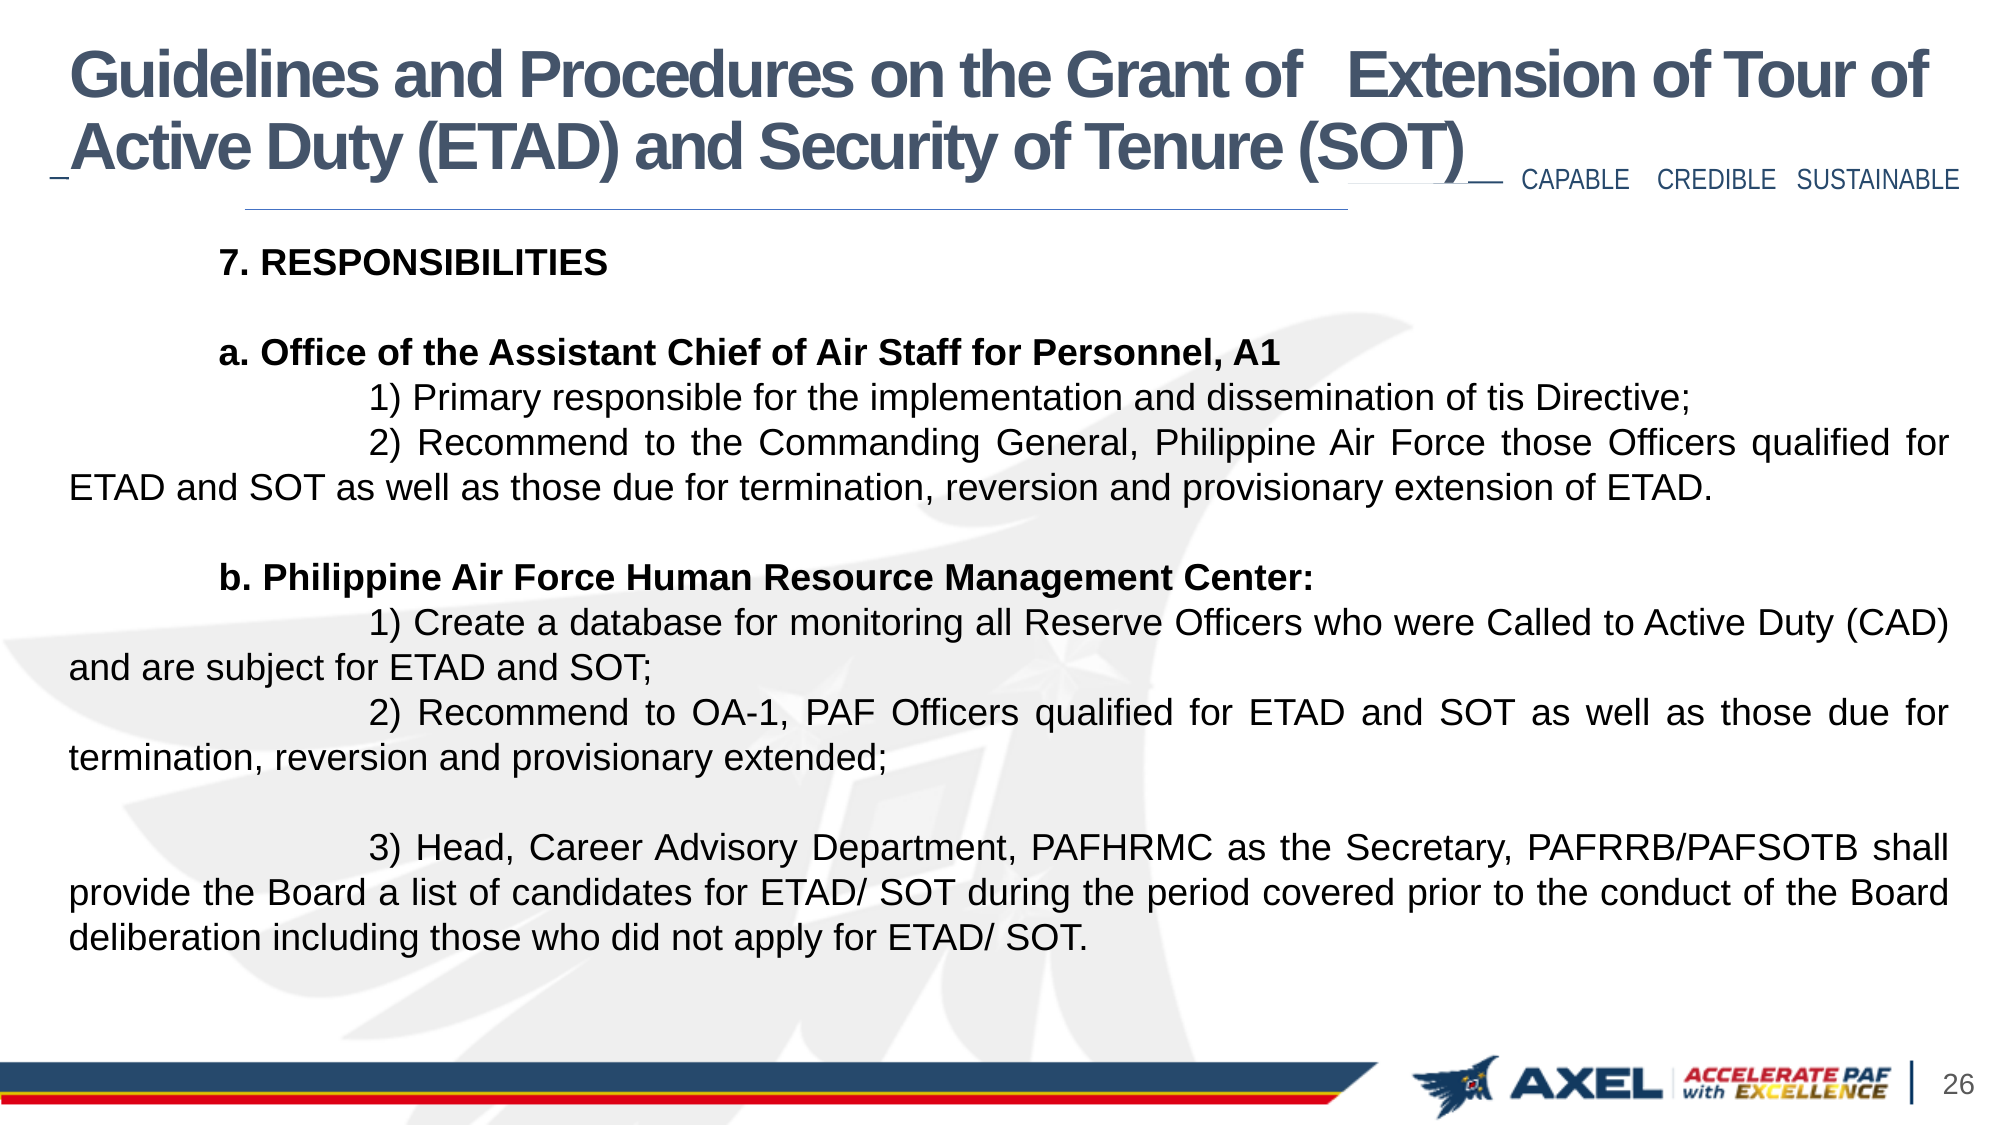

# Guidelines and Procedures on the Grant of   Extension of Tour of Active Duty (ETAD) and Security of Tenure (SOT)

 	7. RESPONSIBILITIES

	a. Office of the Assistant Chief of Air Staff for Personnel, A1
		1) Primary responsible for the implementation and dissemination of tis Directive;
		2) Recommend to the Commanding General, Philippine Air Force those Officers qualified for ETAD and SOT as well as those due for termination, reversion and provisionary extension of ETAD.

	b. Philippine Air Force Human Resource Management Center:
		1) Create a database for monitoring all Reserve Officers who were Called to Active Duty (CAD) and are subject for ETAD and SOT;
		2) Recommend to OA-1, PAF Officers qualified for ETAD and SOT as well as those due for termination, reversion and provisionary extended;

		3) Head, Career Advisory Department, PAFHRMC as the Secretary, PAFRRB/PAFSOTB shall provide the Board a list of candidates for ETAD/ SOT during the period covered prior to the conduct of the Board deliberation including those who did not apply for ETAD/ SOT.